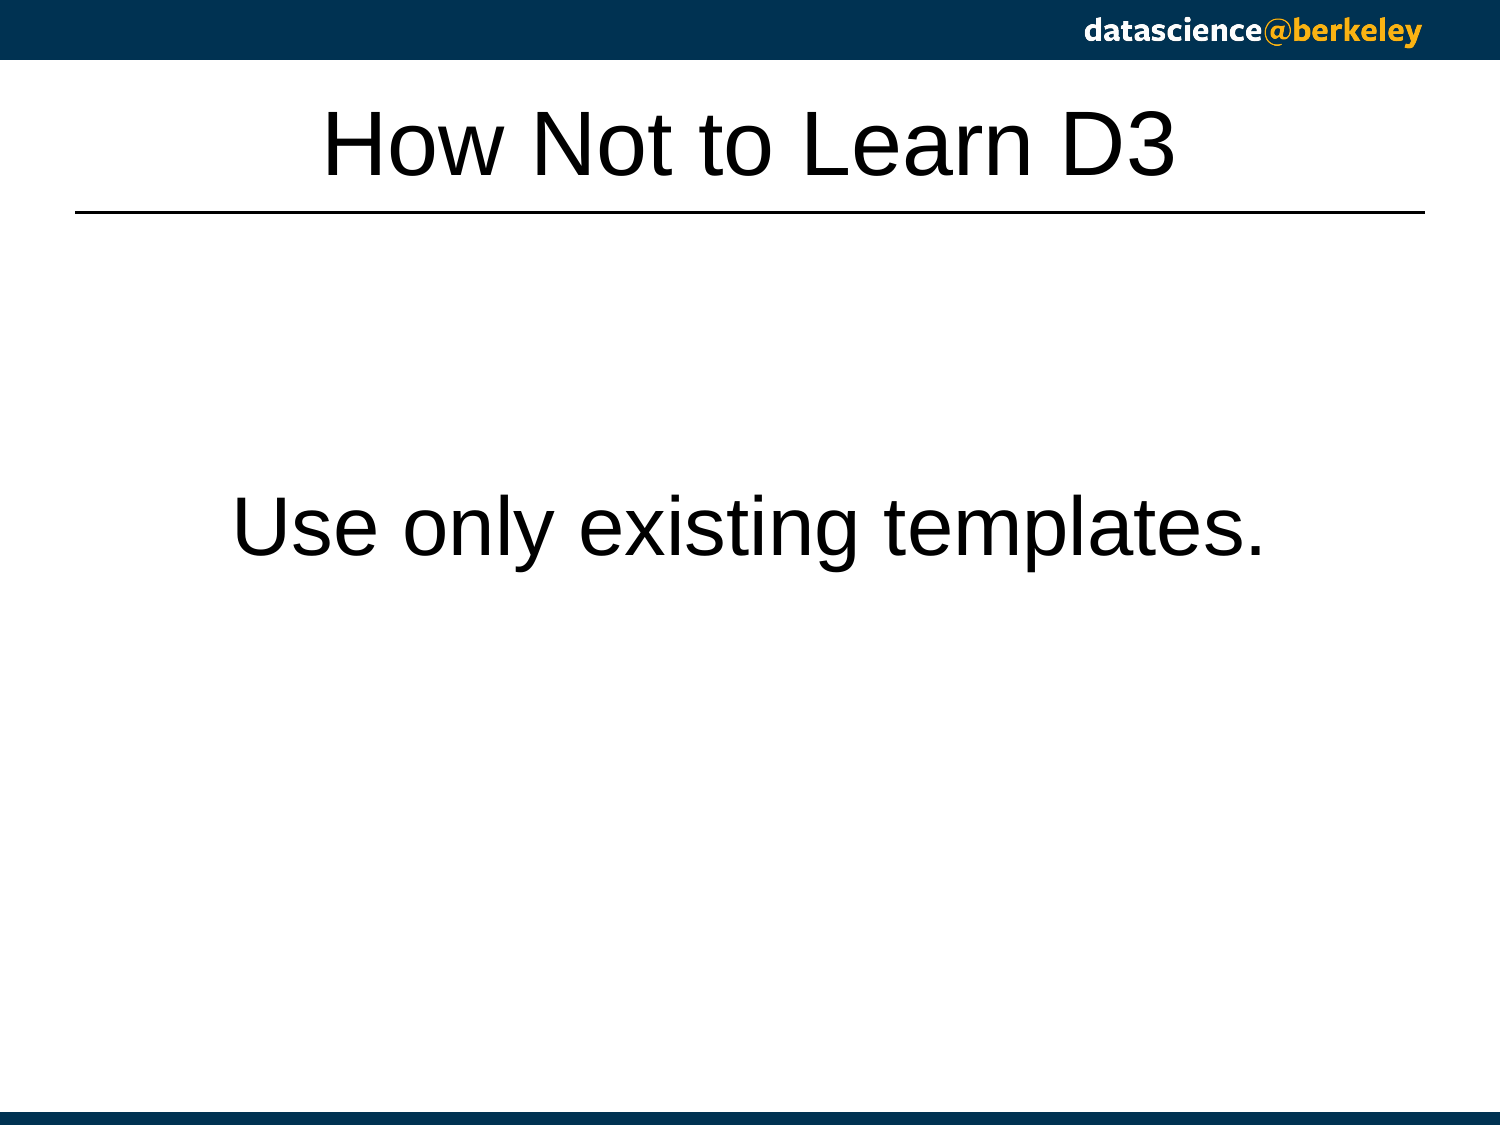

# How Not to Learn D3

Use only existing templates.